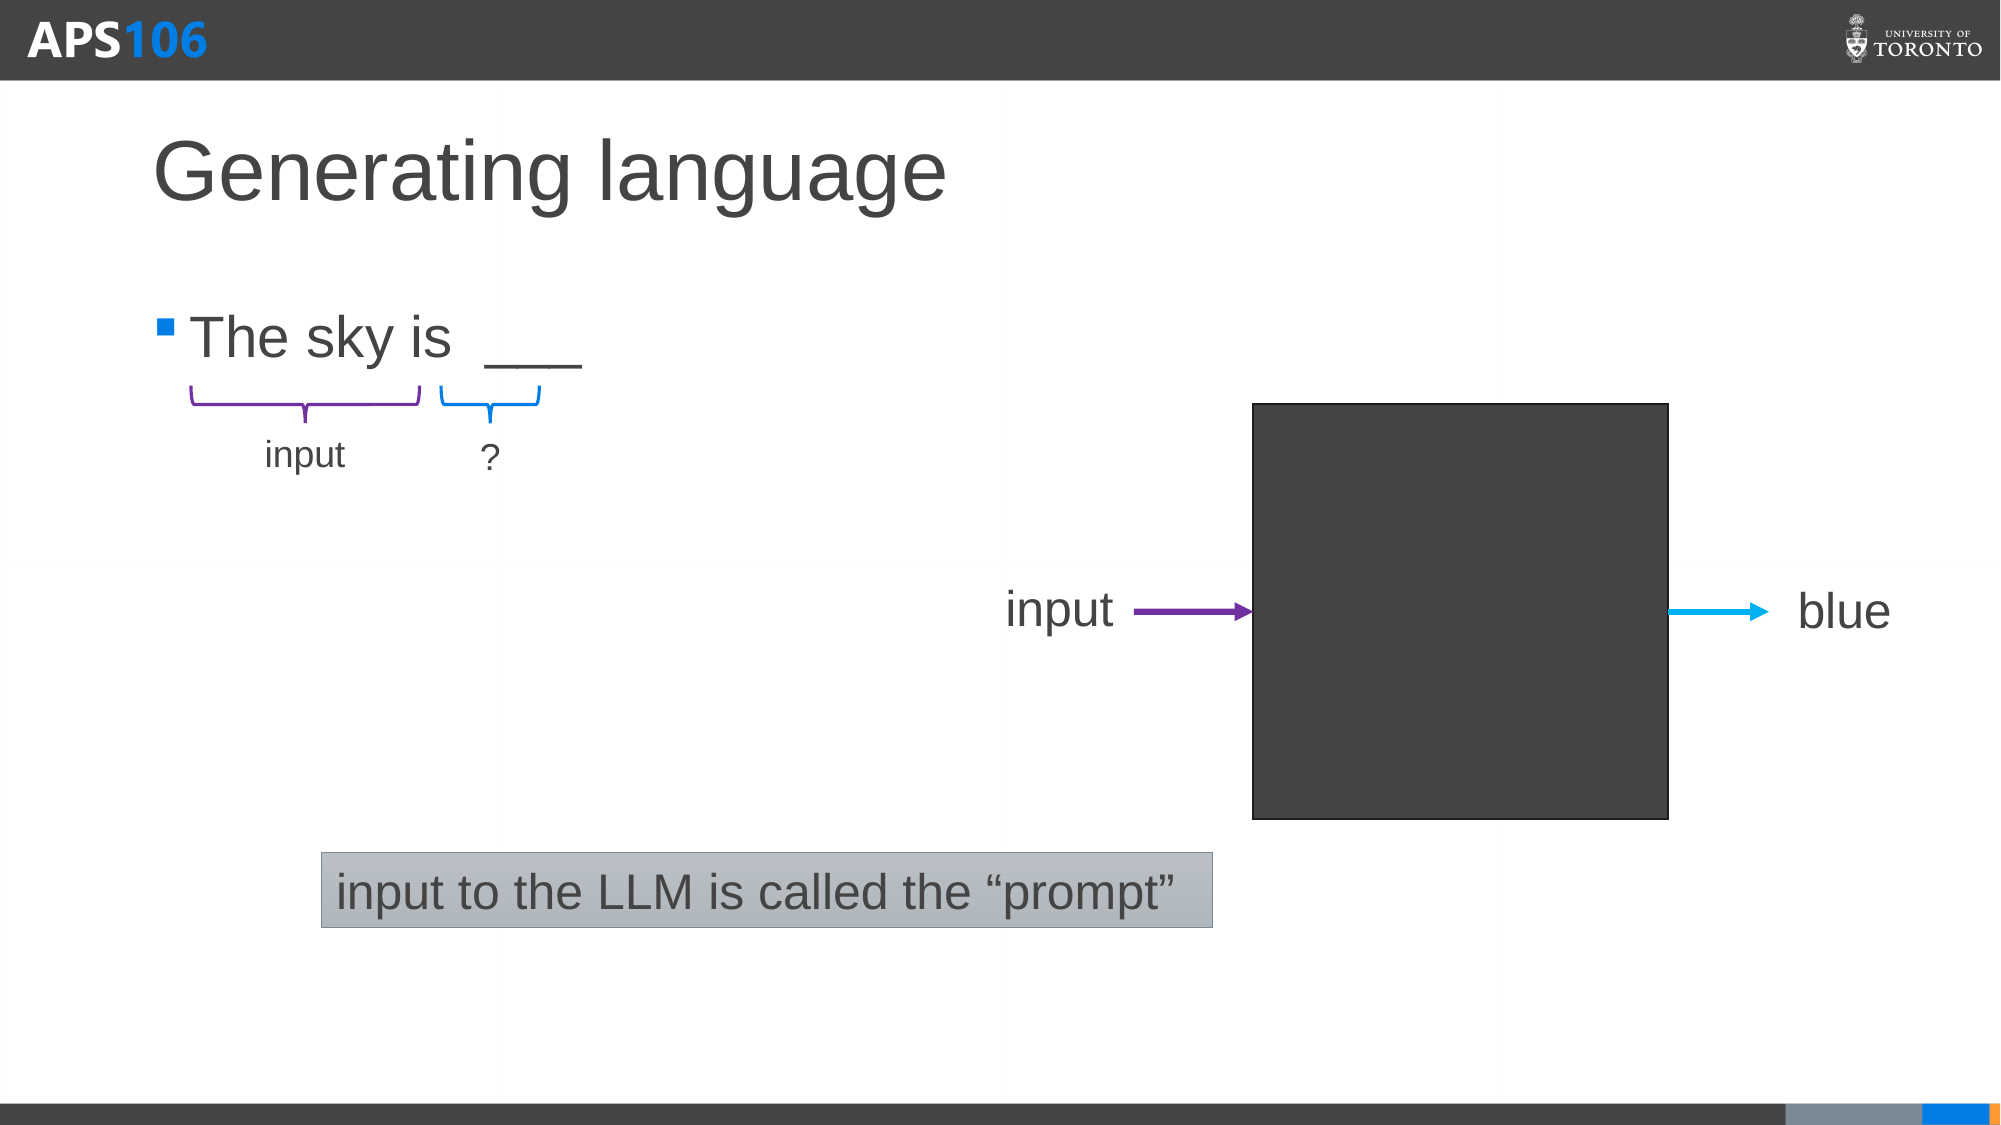

# Generating language

The sky is  ___

input
?
input
blue
input to the LLM is called the “prompt”